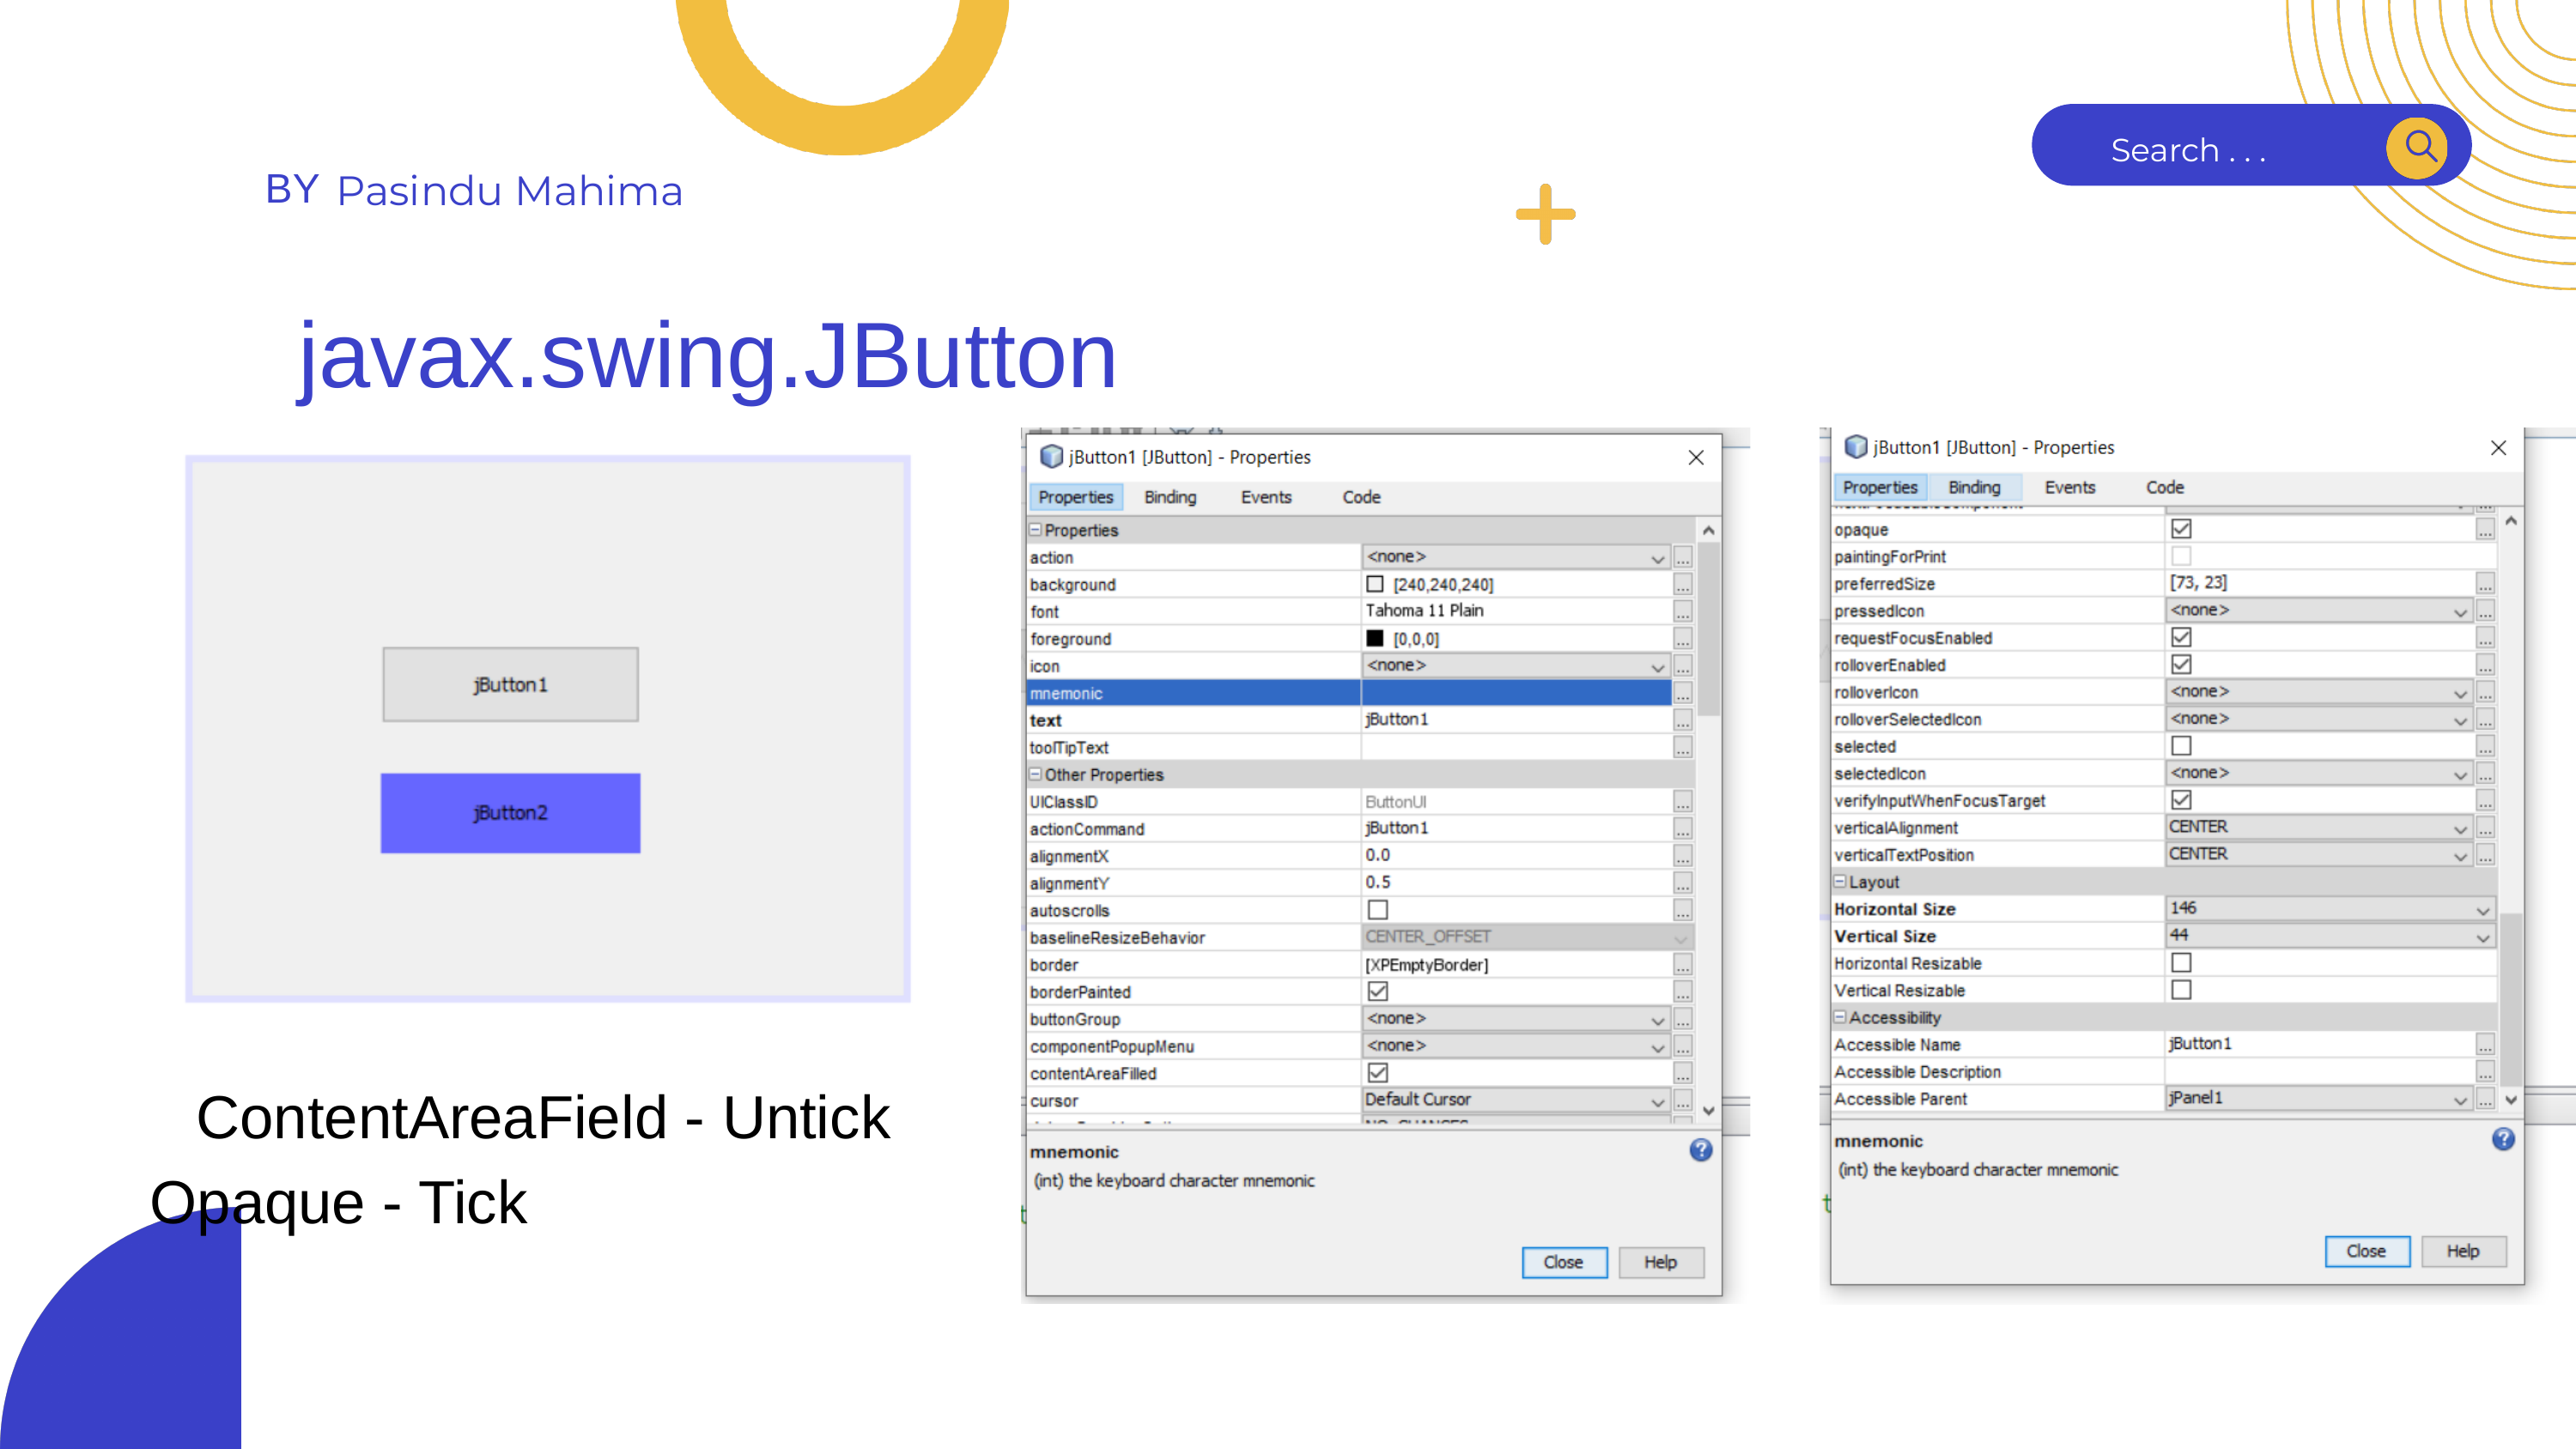

Search . . .

BY
Pasindu Mahima

javax.swing.JButton

ContentAreaField - Untick
Opaque - Tick